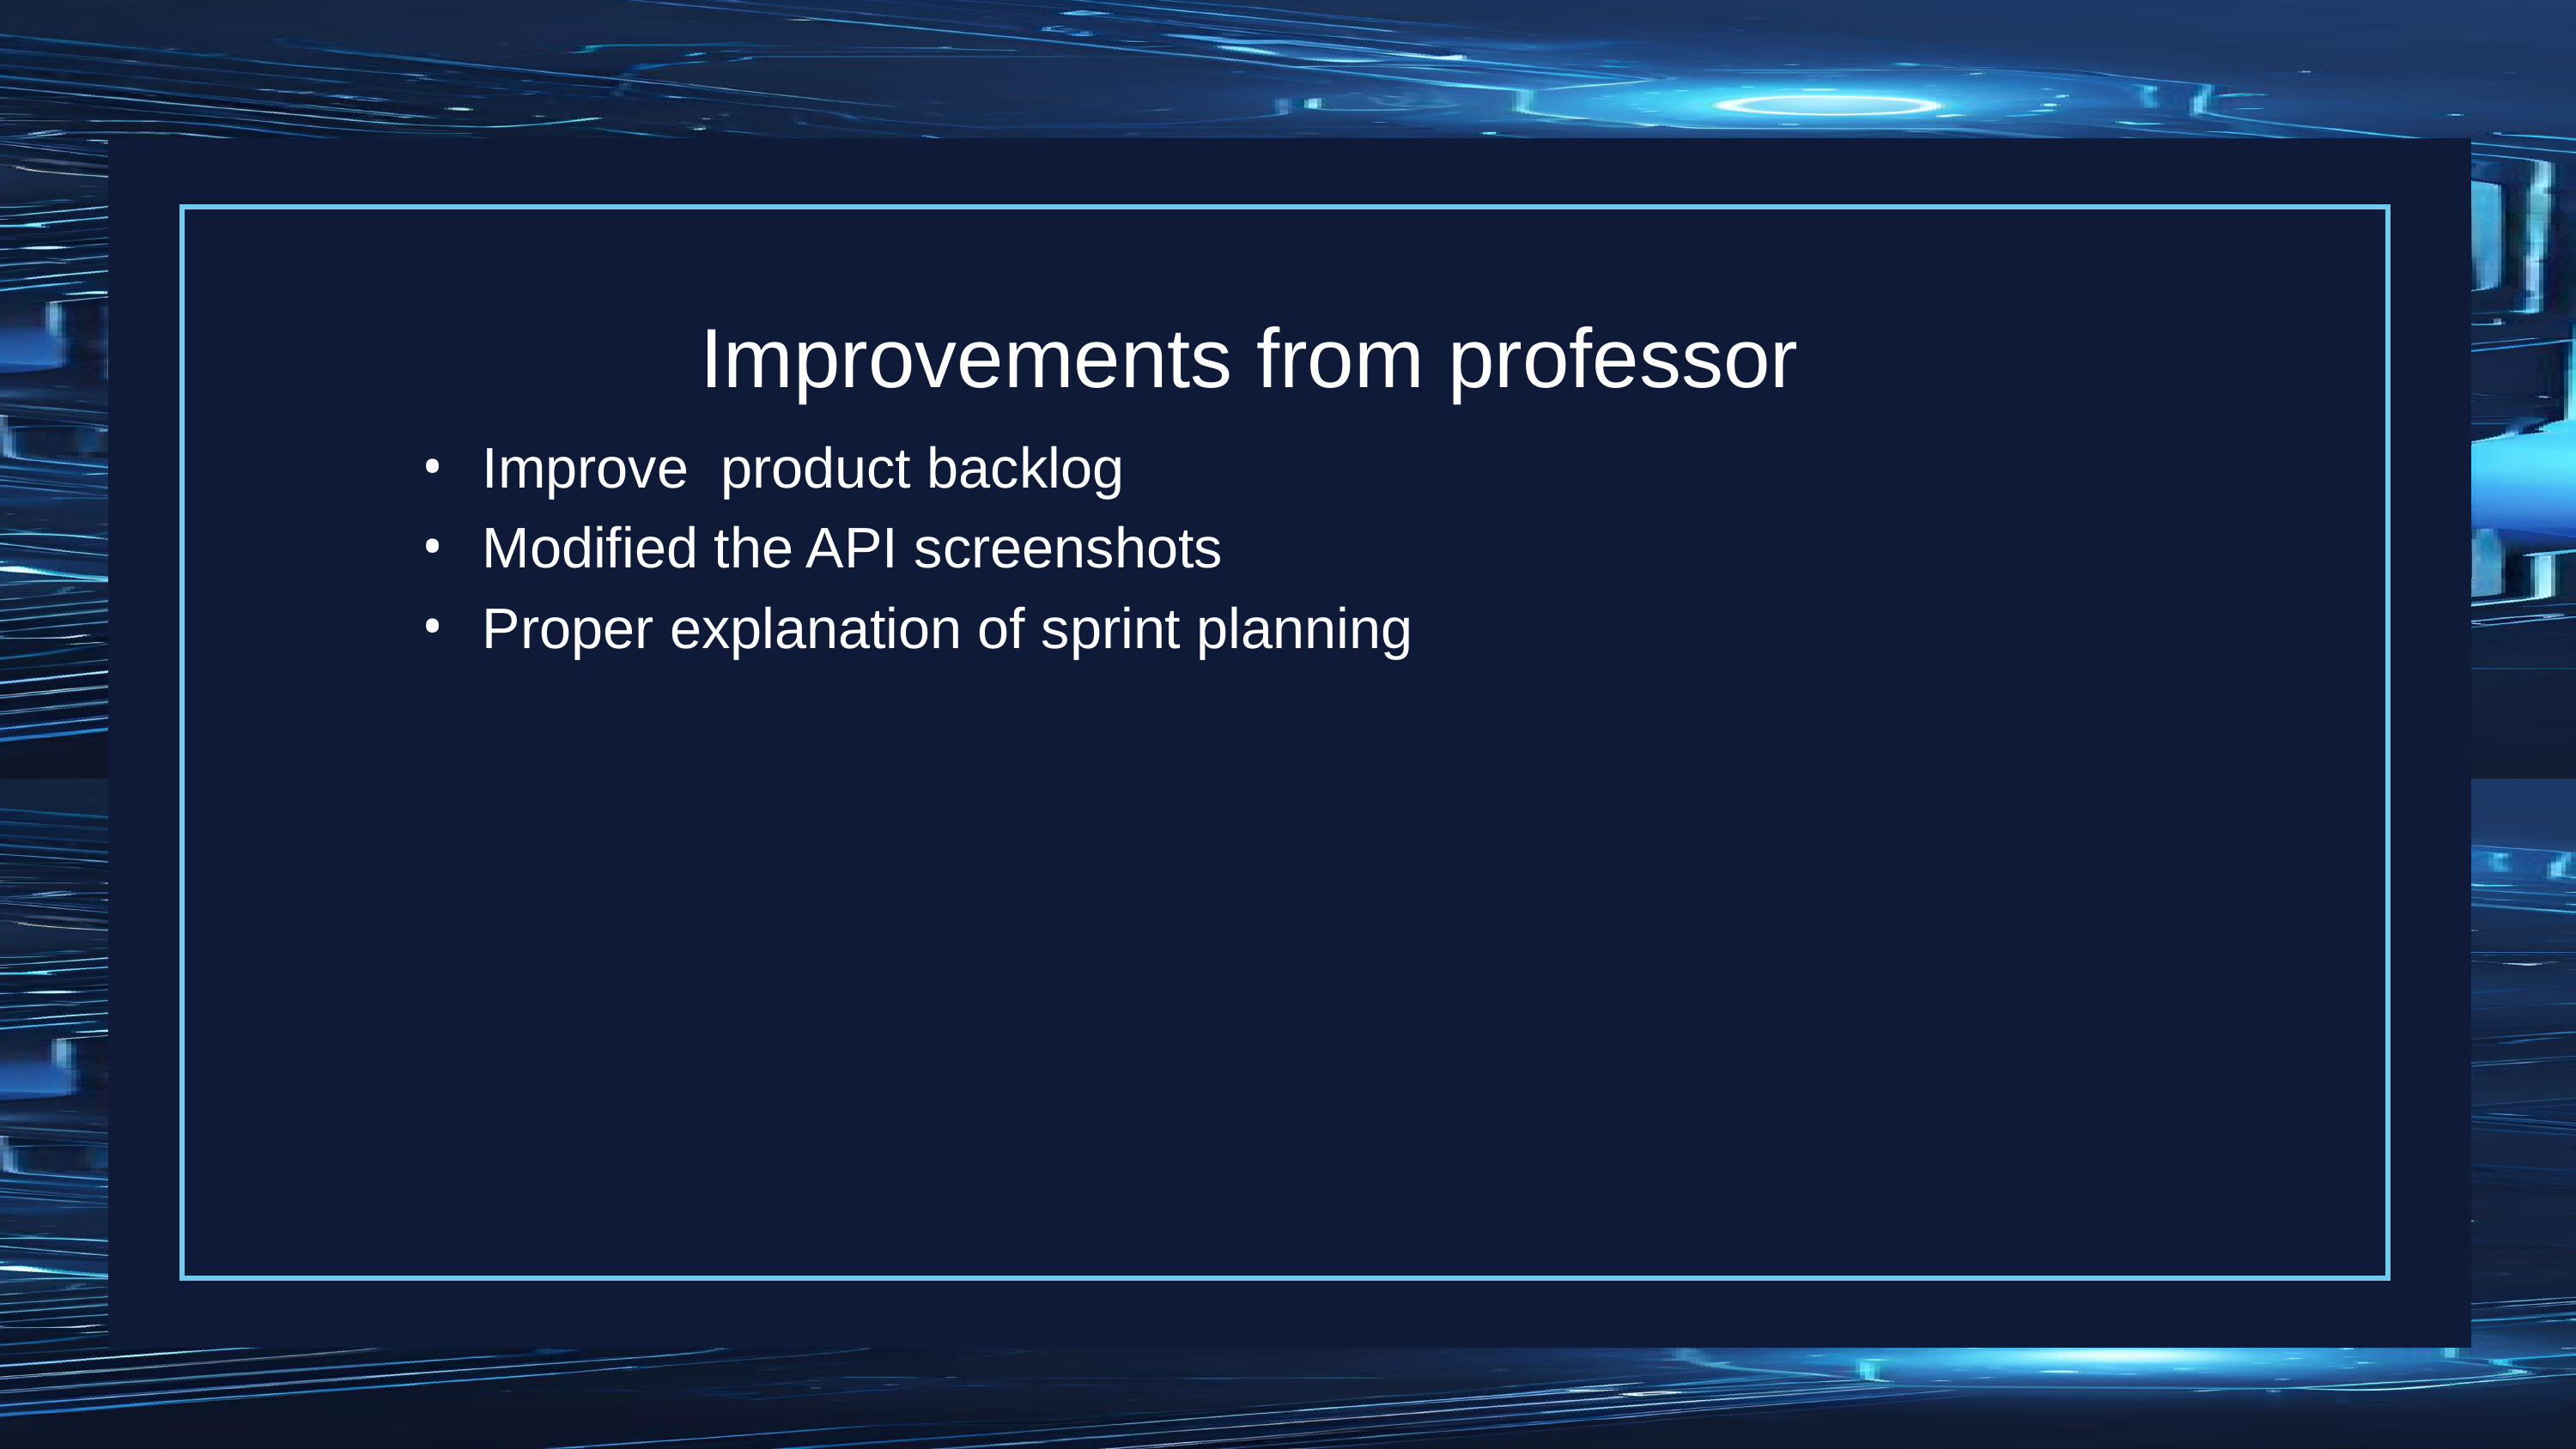

# Improvements from professor
Improve  product backlog
Modified the API screenshots
Proper explanation of sprint planning